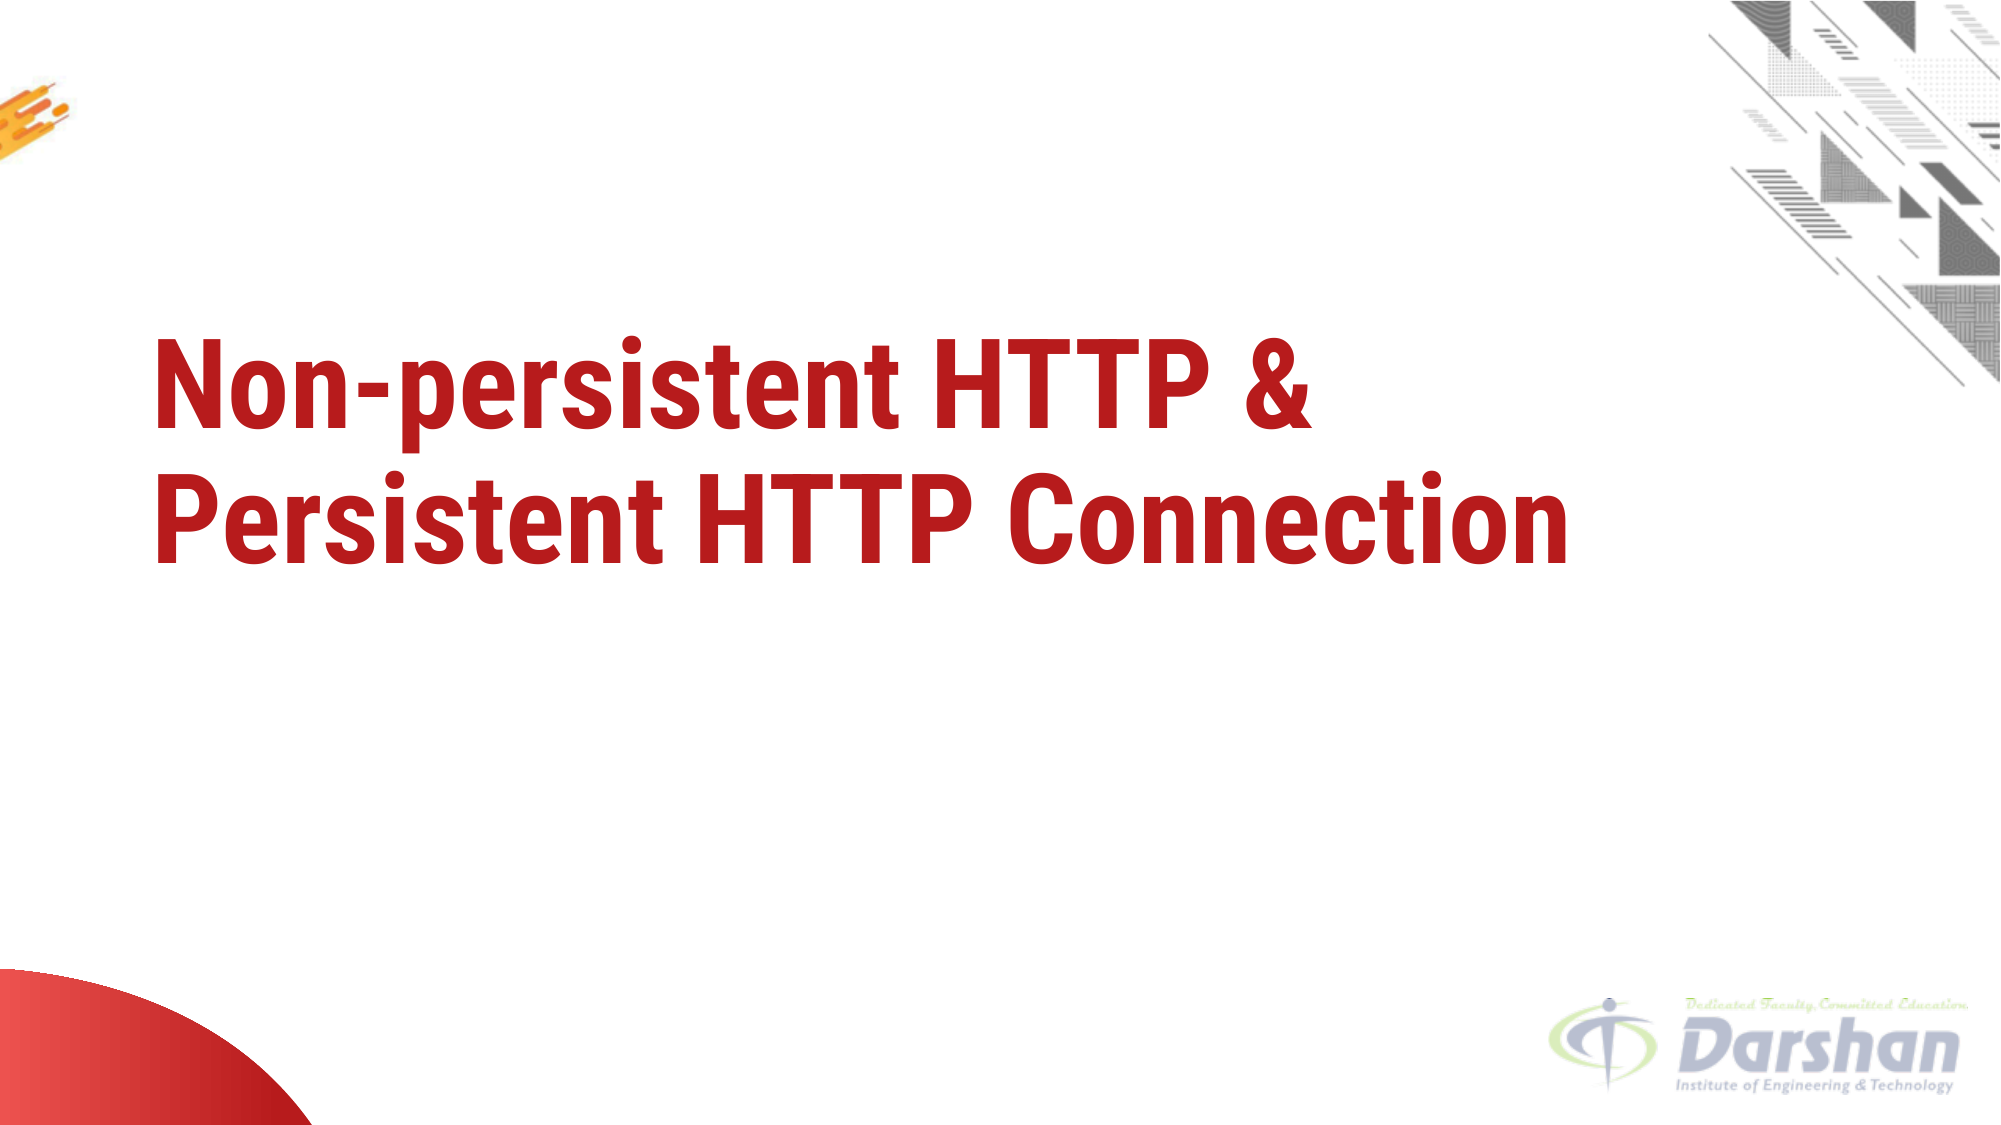

# Non-persistent HTTP & Persistent HTTP Connection